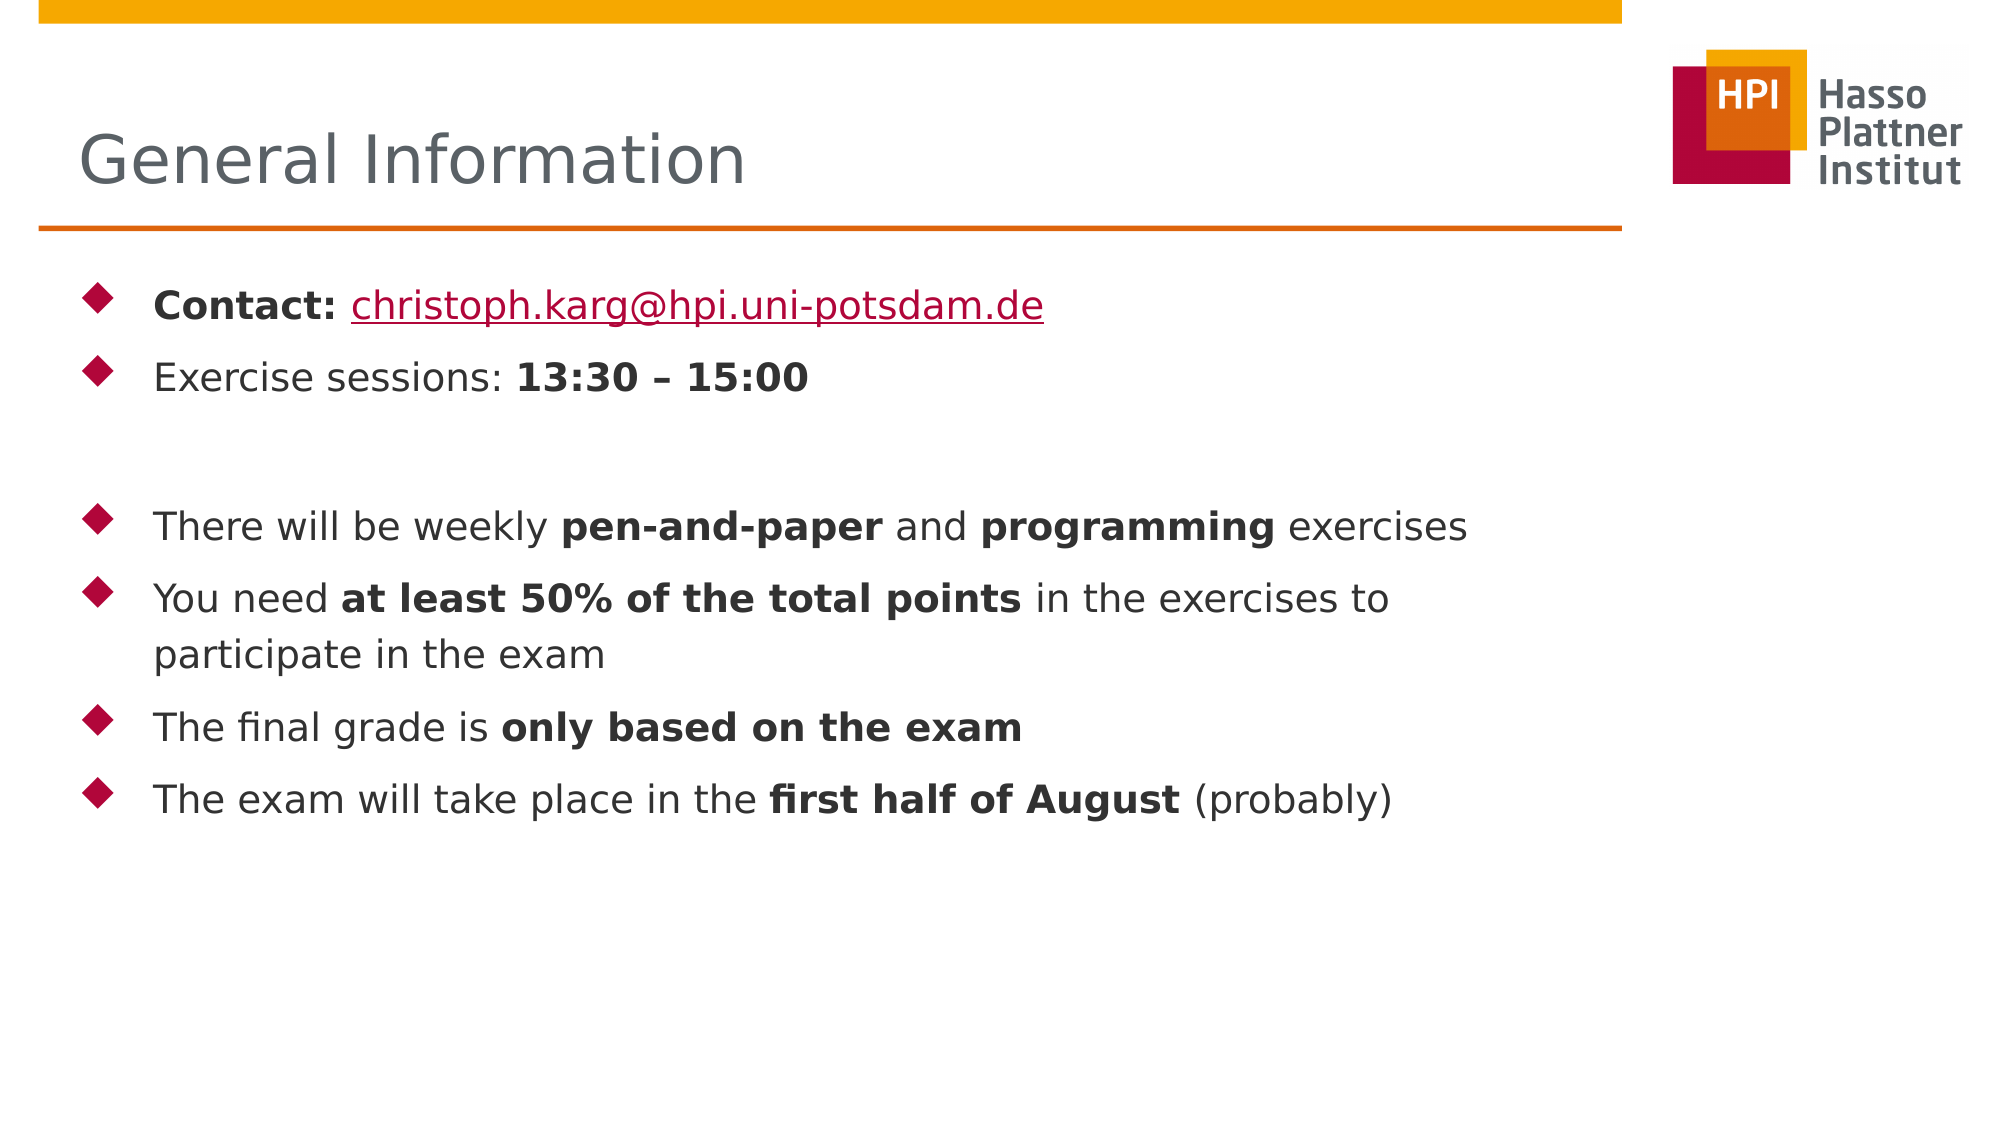

# General Information
Contact: christoph.karg@hpi.uni-potsdam.de
Exercise sessions: 13:30 – 15:00

There will be weekly pen-and-paper and programming exercises
You need at least 50% of the total points in the exercises to participate in the exam
The final grade is only based on the exam
The exam will take place in the first half of August (probably)